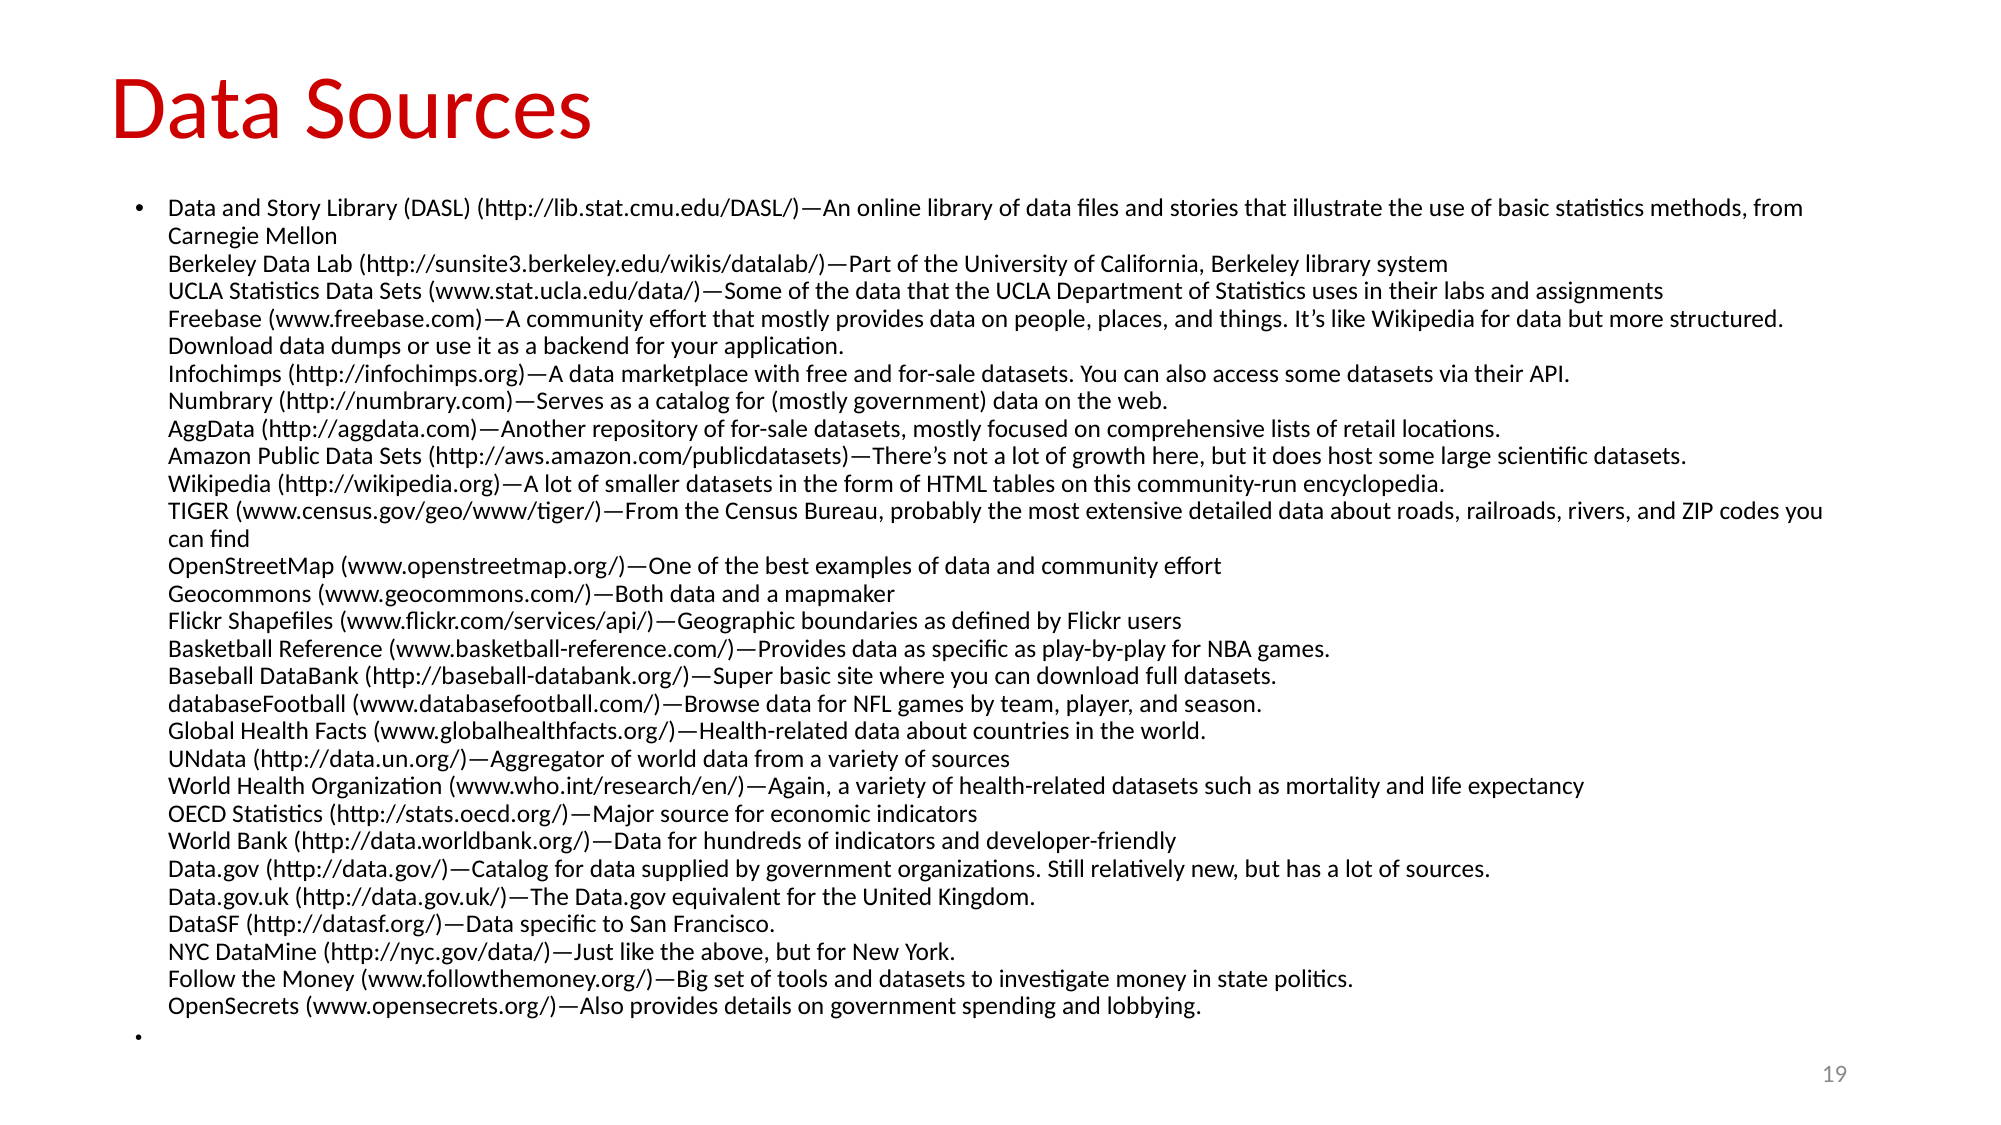

# Data Sources
Data and Story Library (DASL) (http://lib.stat.cmu.edu/DASL/)—An online library of data files and stories that illustrate the use of basic statistics methods, from Carnegie Mellon
Berkeley Data Lab (http://sunsite3.berkeley.edu/wikis/datalab/)—Part of the University of California, Berkeley library system
UCLA Statistics Data Sets (www.stat.ucla.edu/data/)—Some of the data that the UCLA Department of Statistics uses in their labs and assignments
Freebase (www.freebase.com)—A community effort that mostly provides data on people, places, and things. It’s like Wikipedia for data but more structured. Download data dumps or use it as a backend for your application.
Infochimps (http://infochimps.org)—A data marketplace with free and for-sale datasets. You can also access some datasets via their API.
Numbrary (http://numbrary.com)—Serves as a catalog for (mostly government) data on the web.
AggData (http://aggdata.com)—Another repository of for-sale datasets, mostly focused on comprehensive lists of retail locations.
Amazon Public Data Sets (http://aws.amazon.com/publicdatasets)—There’s not a lot of growth here, but it does host some large scientific datasets.
Wikipedia (http://wikipedia.org)—A lot of smaller datasets in the form of HTML tables on this community-run encyclopedia.
TIGER (www.census.gov/geo/www/tiger/)—From the Census Bureau, probably the most extensive detailed data about roads, railroads, rivers, and ZIP codes you can find
OpenStreetMap (www.openstreetmap.org/)—One of the best examples of data and community effort
Geocommons (www.geocommons.com/)—Both data and a mapmaker
Flickr Shapefiles (www.flickr.com/services/api/)—Geographic boundaries as defined by Flickr users
Basketball Reference (www.basketball-reference.com/)—Provides data as specific as play-by-play for NBA games.
Baseball DataBank (http://baseball-databank.org/)—Super basic site where you can download full datasets.
databaseFootball (www.databasefootball.com/)—Browse data for NFL games by team, player, and season.
Global Health Facts (www.globalhealthfacts.org/)—Health-related data about countries in the world.
UNdata (http://data.un.org/)—Aggregator of world data from a variety of sources
World Health Organization (www.who.int/research/en/)—Again, a variety of health-related datasets such as mortality and life expectancy
OECD Statistics (http://stats.oecd.org/)—Major source for economic indicators
World Bank (http://data.worldbank.org/)—Data for hundreds of indicators and developer-friendly
Data.gov (http://data.gov/)—Catalog for data supplied by government organizations. Still relatively new, but has a lot of sources.
Data.gov.uk (http://data.gov.uk/)—The Data.gov equivalent for the United Kingdom.
DataSF (http://datasf.org/)—Data specific to San Francisco.
NYC DataMine (http://nyc.gov/data/)—Just like the above, but for New York.
Follow the Money (www.followthemoney.org/)—Big set of tools and datasets to investigate money in state politics.
OpenSecrets (www.opensecrets.org/)—Also provides details on government spending and lobbying.

19